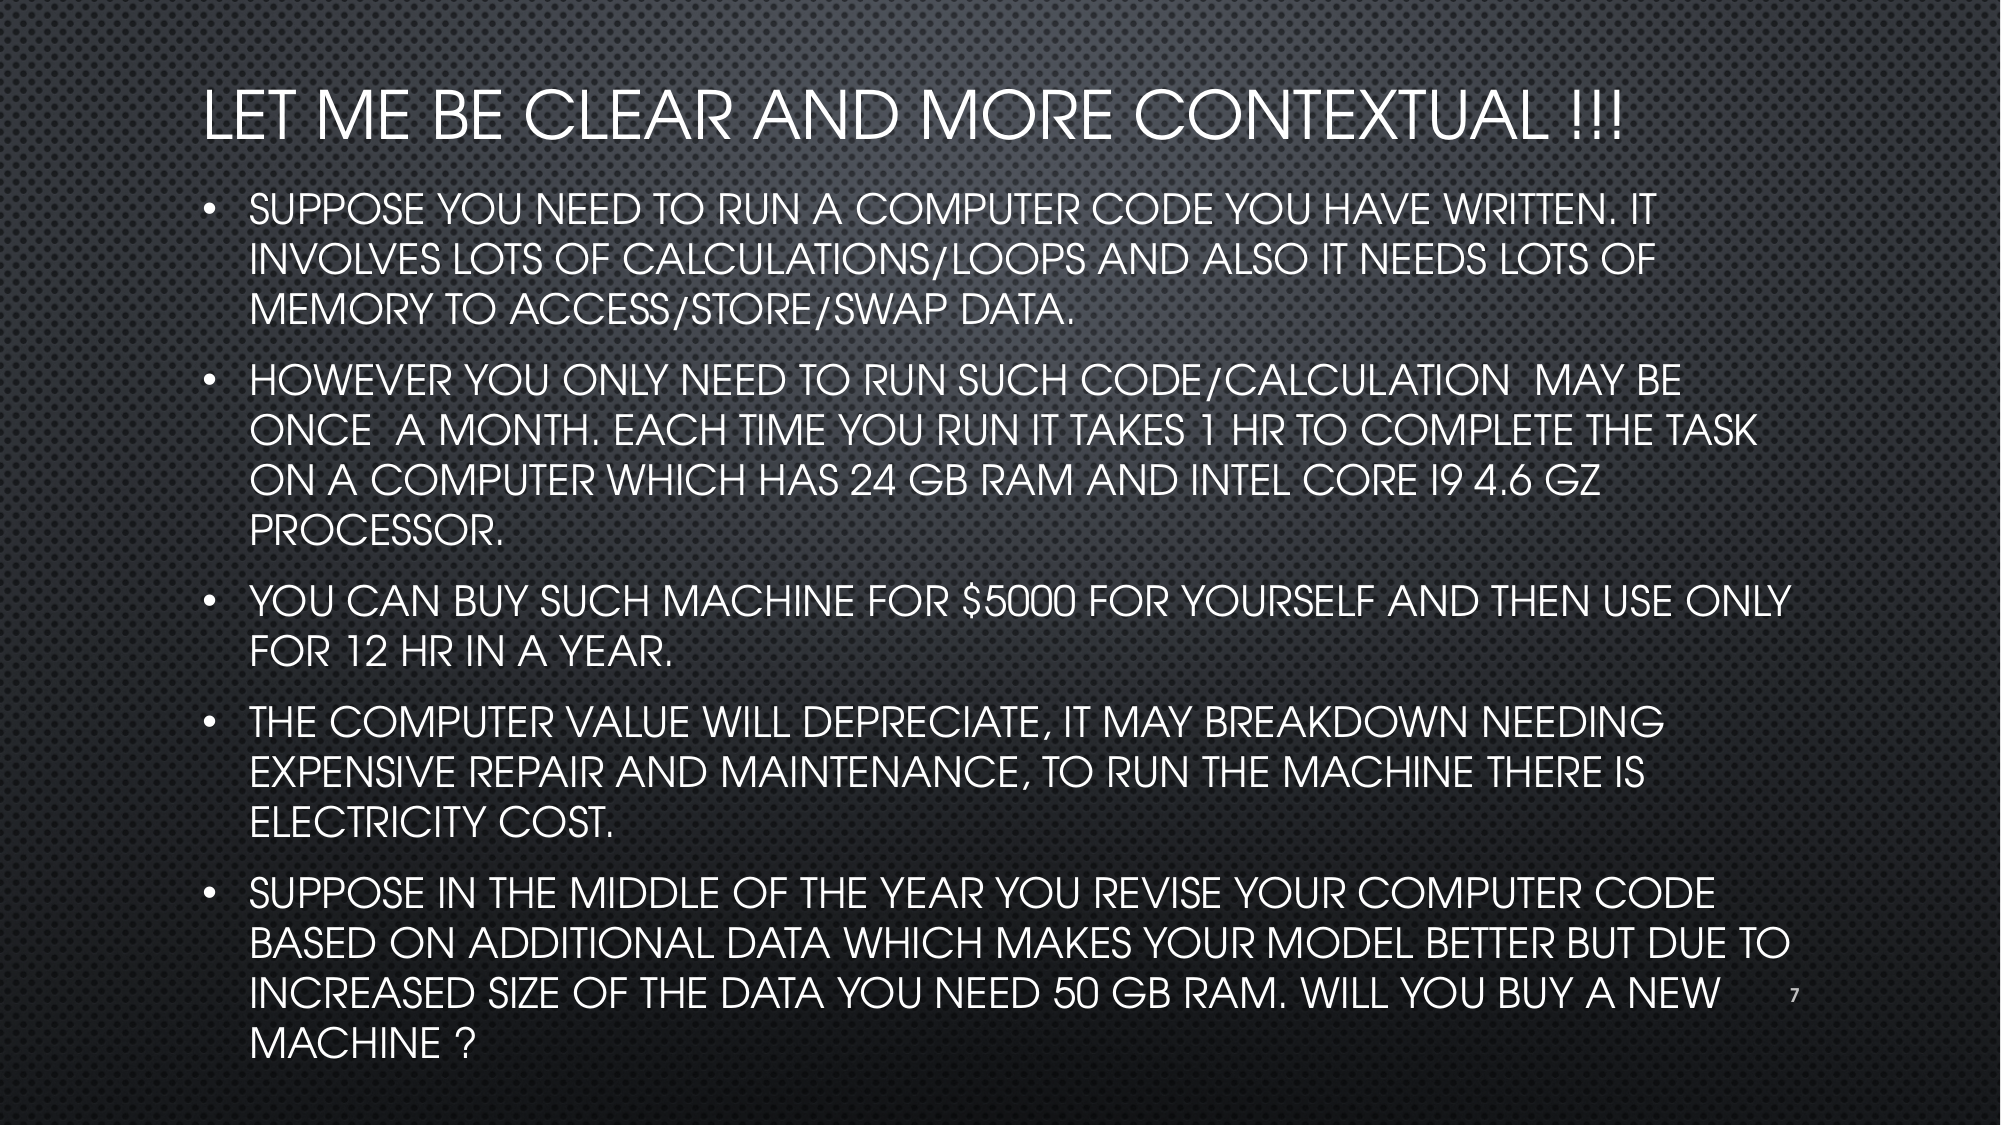

# Let me be clear and more contextual !!!
Suppose you need to run a computer code you have written. It involves lots of calculations/loops and also it needs lots of memory to access/store/swap data.
However you only need to run such code/calculation  may be once  a month. Each time you run it takes 1 hr to complete the task on a computer which has 24 GB ram and intel core i9 4.6 gz processor.
You can buy such machine for $5000 for yourself and then use only for 12 hr in a year.
The computer value will depreciate, it may breakdown needing expensive repair and maintenance, to run the machine there is electricity cost.
Suppose in the middle of the year you revise your computer code based on additional data which makes your model better but due to increased size of the data you need 50 gb ram. Will you buy a new machine ?
7